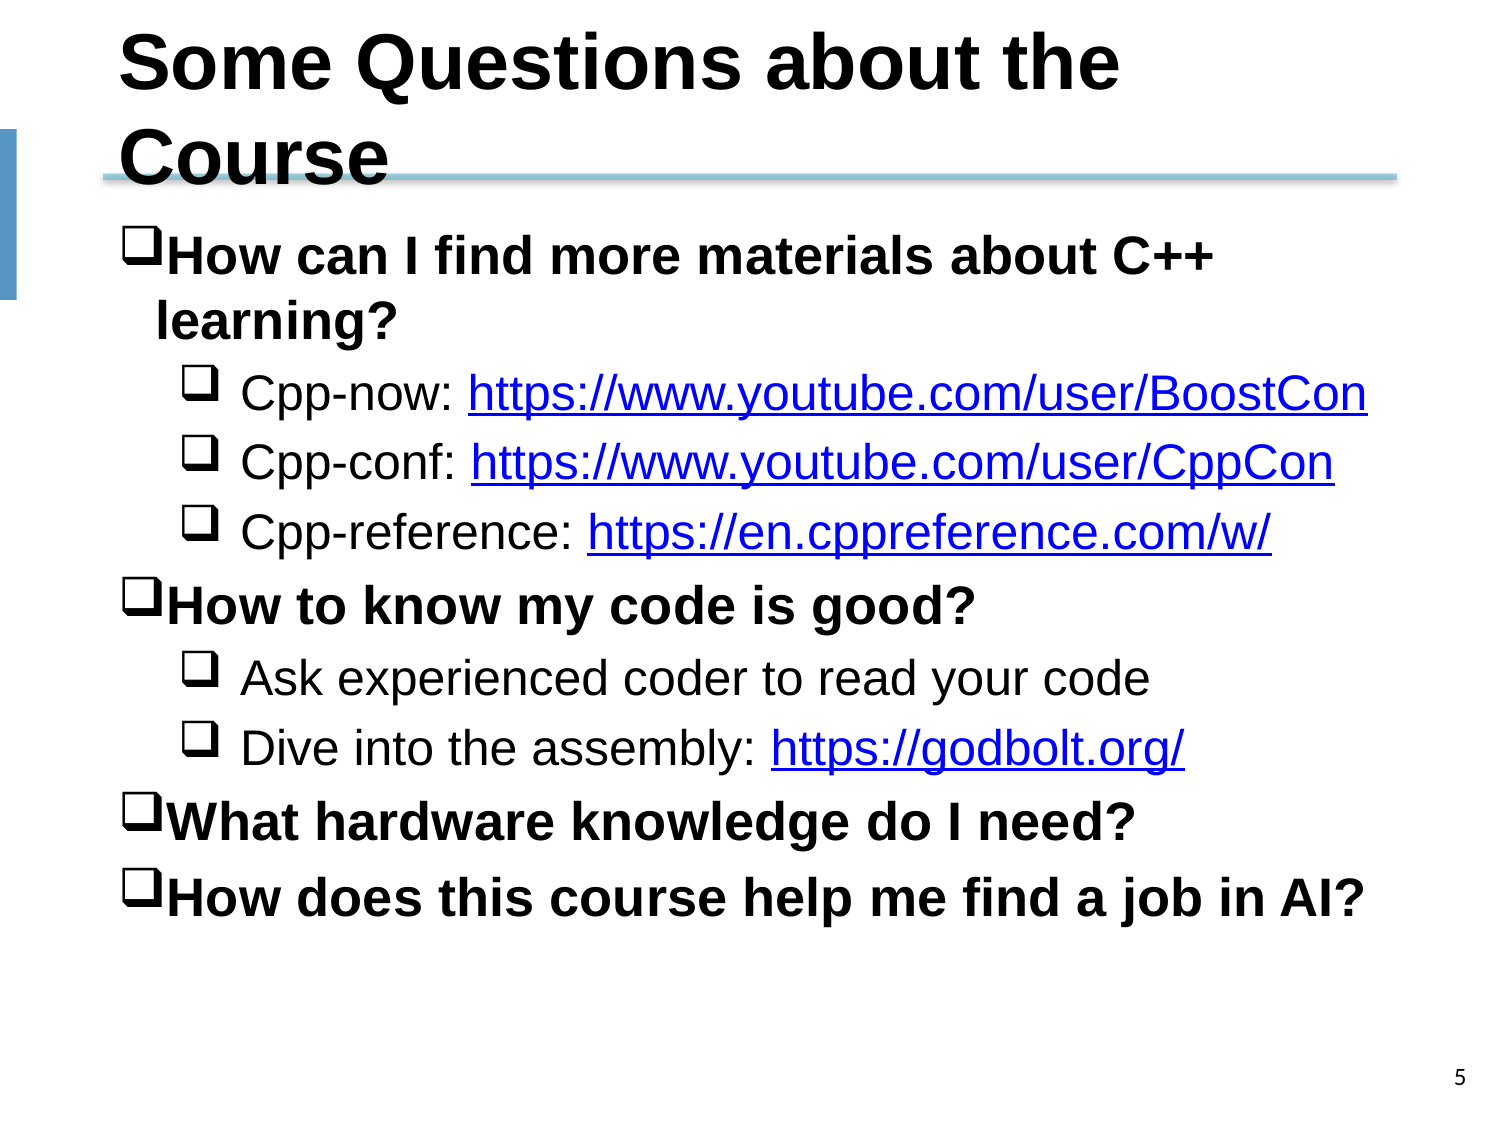

# Some Questions about the Course
How can I find more materials about C++ learning?
Cpp-now: https://www.youtube.com/user/BoostCon
Cpp-conf: https://www.youtube.com/user/CppCon
Cpp-reference: https://en.cppreference.com/w/
How to know my code is good?
Ask experienced coder to read your code
Dive into the assembly: https://godbolt.org/
What hardware knowledge do I need?
How does this course help me find a job in AI?
5